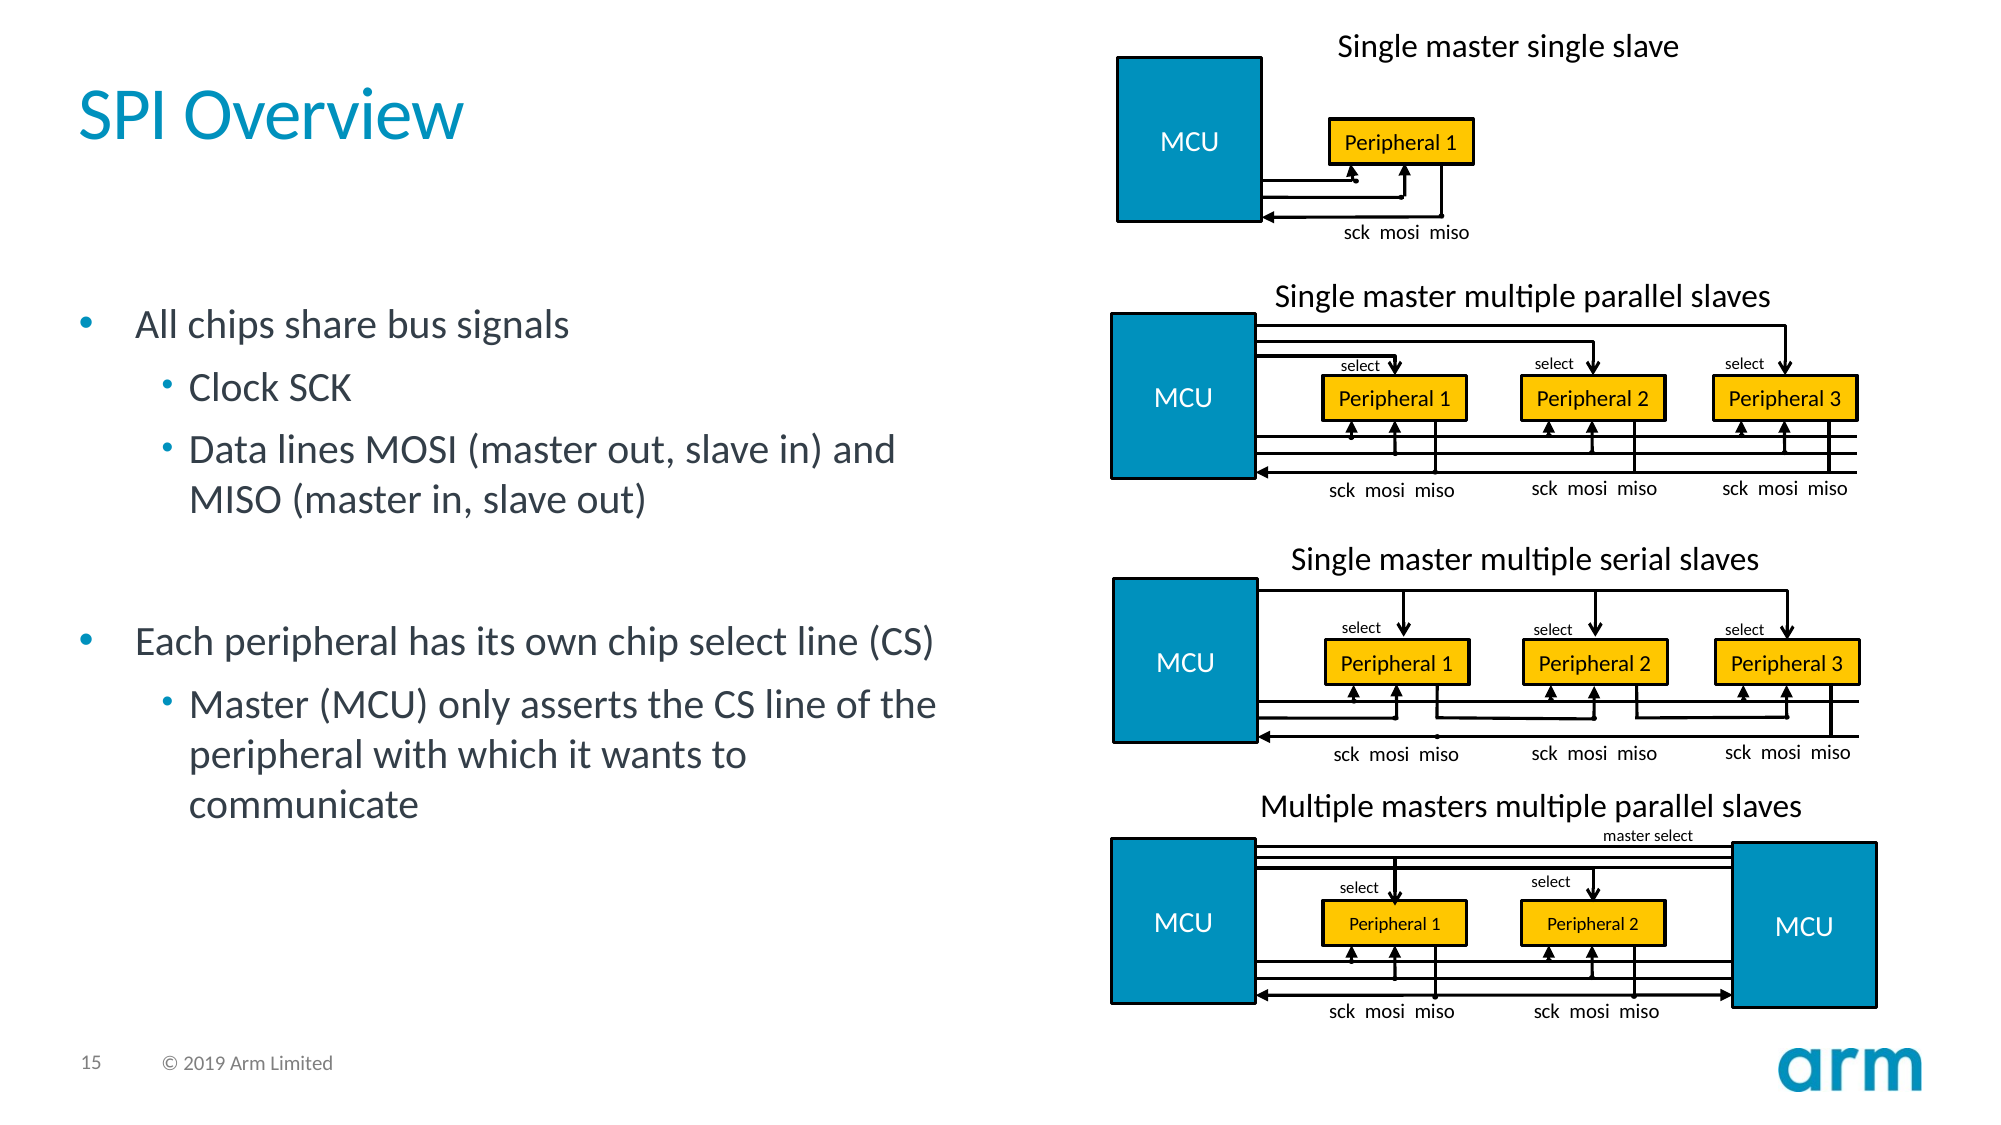

Single master single slave
MCU
Peripheral 1

sck  mosi  miso

Single master multiple parallel slaves
MCU
select
select
select
Peripheral 1
Peripheral 2
Peripheral 3

sck  mosi  miso
sck  mosi  miso
sck  mosi  miso

Single master multiple serial slaves
MCU
select
select
select
Peripheral 1
Peripheral 2
Peripheral 3

sck  mosi  miso
sck  mosi  miso
sck  mosi  miso

Multiple masters multiple parallel slaves
master select
MCU
MCU
select
select
Peripheral 1
Peripheral 2

sck  mosi  miso
sck  mosi  miso

# SPI Overview
All chips share bus signals
Clock SCK
Data lines MOSI (master out, slave in) and MISO (master in, slave out)

Each peripheral has its own chip select line (CS)
Master (MCU) only asserts the CS line of the peripheral with which it wants to communicate